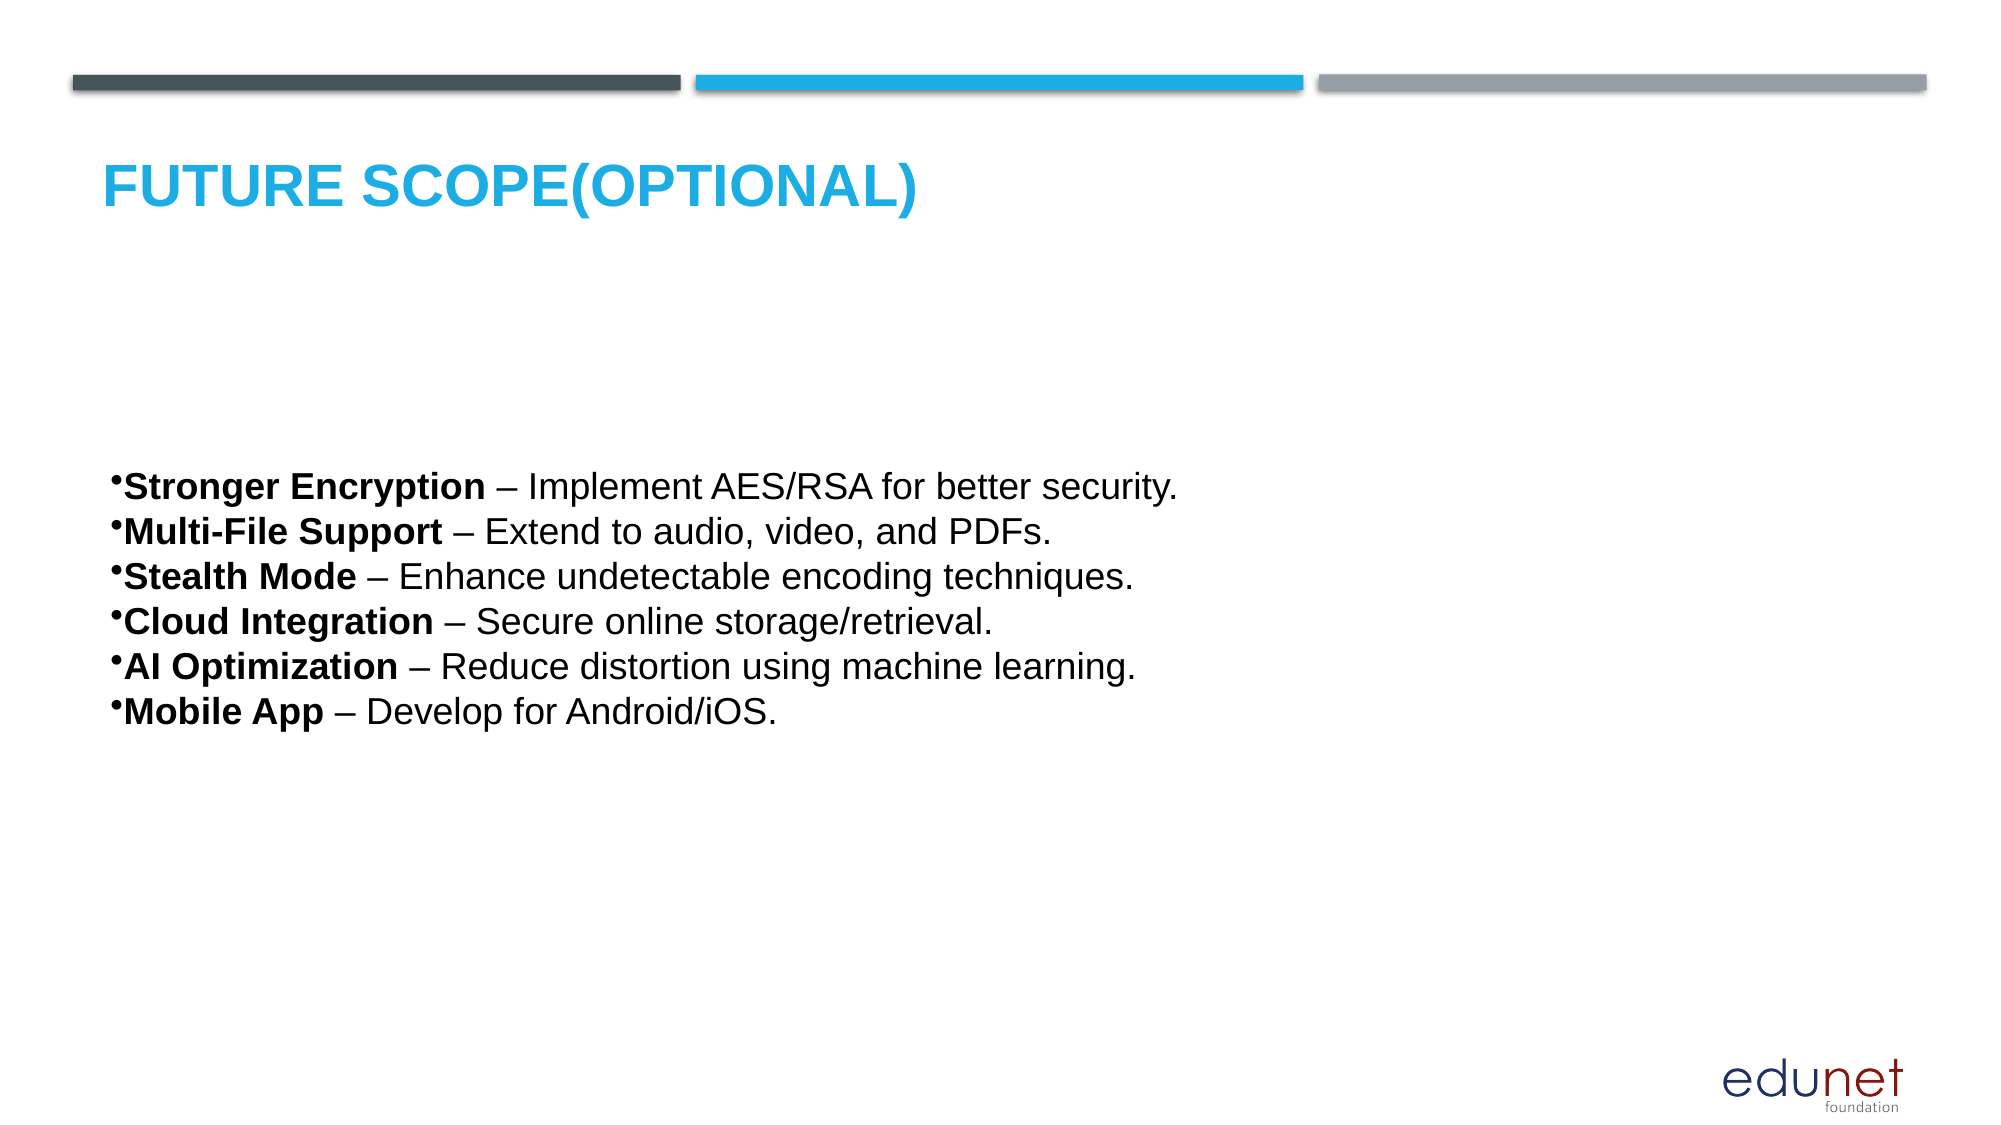

Future scope(optional)
Stronger Encryption – Implement AES/RSA for better security.
Multi-File Support – Extend to audio, video, and PDFs.
Stealth Mode – Enhance undetectable encoding techniques.
Cloud Integration – Secure online storage/retrieval.
AI Optimization – Reduce distortion using machine learning.
Mobile App – Develop for Android/iOS.